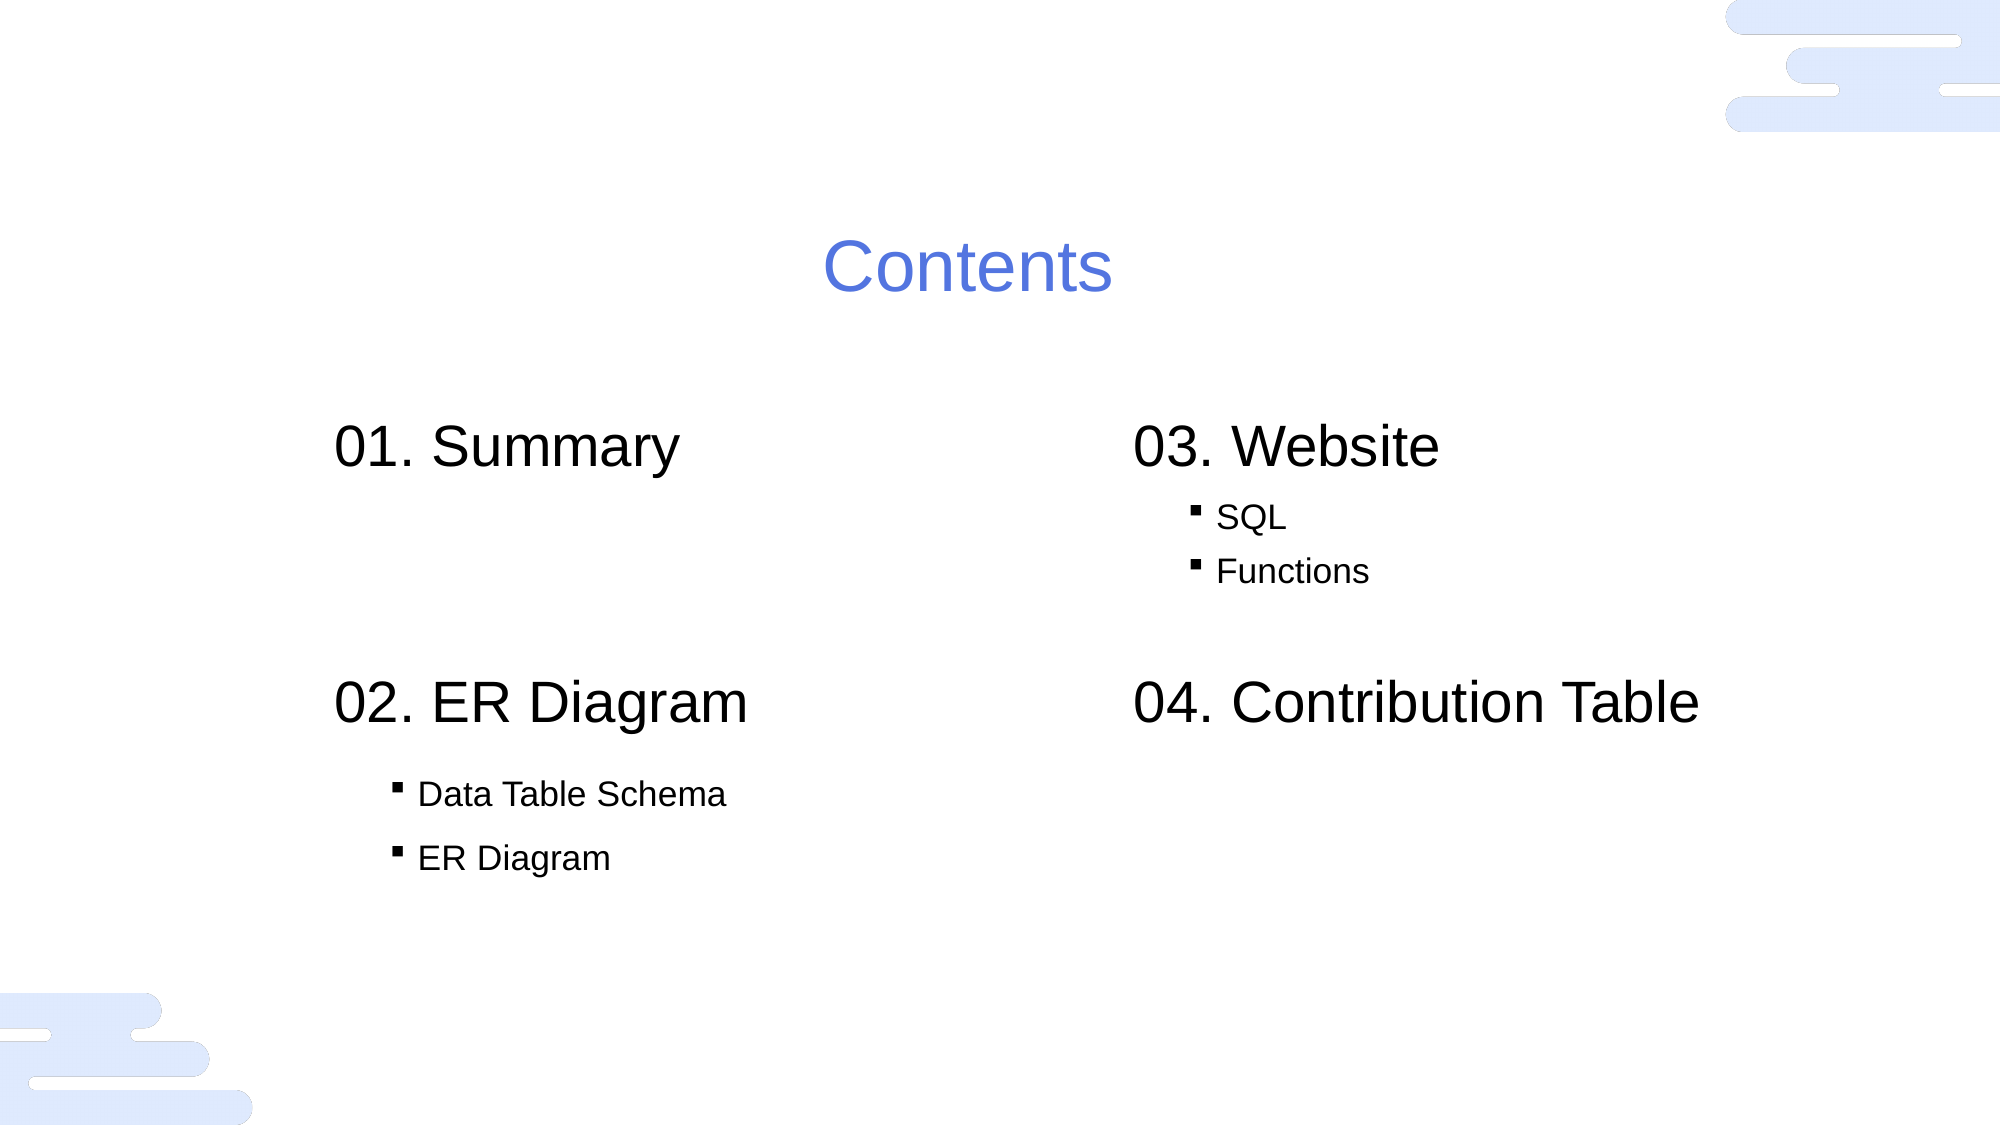

Contents
01. Summary
03. Website
SQL
Functions
02. ER Diagram
04. Contribution Table
Data Table Schema
ER Diagram